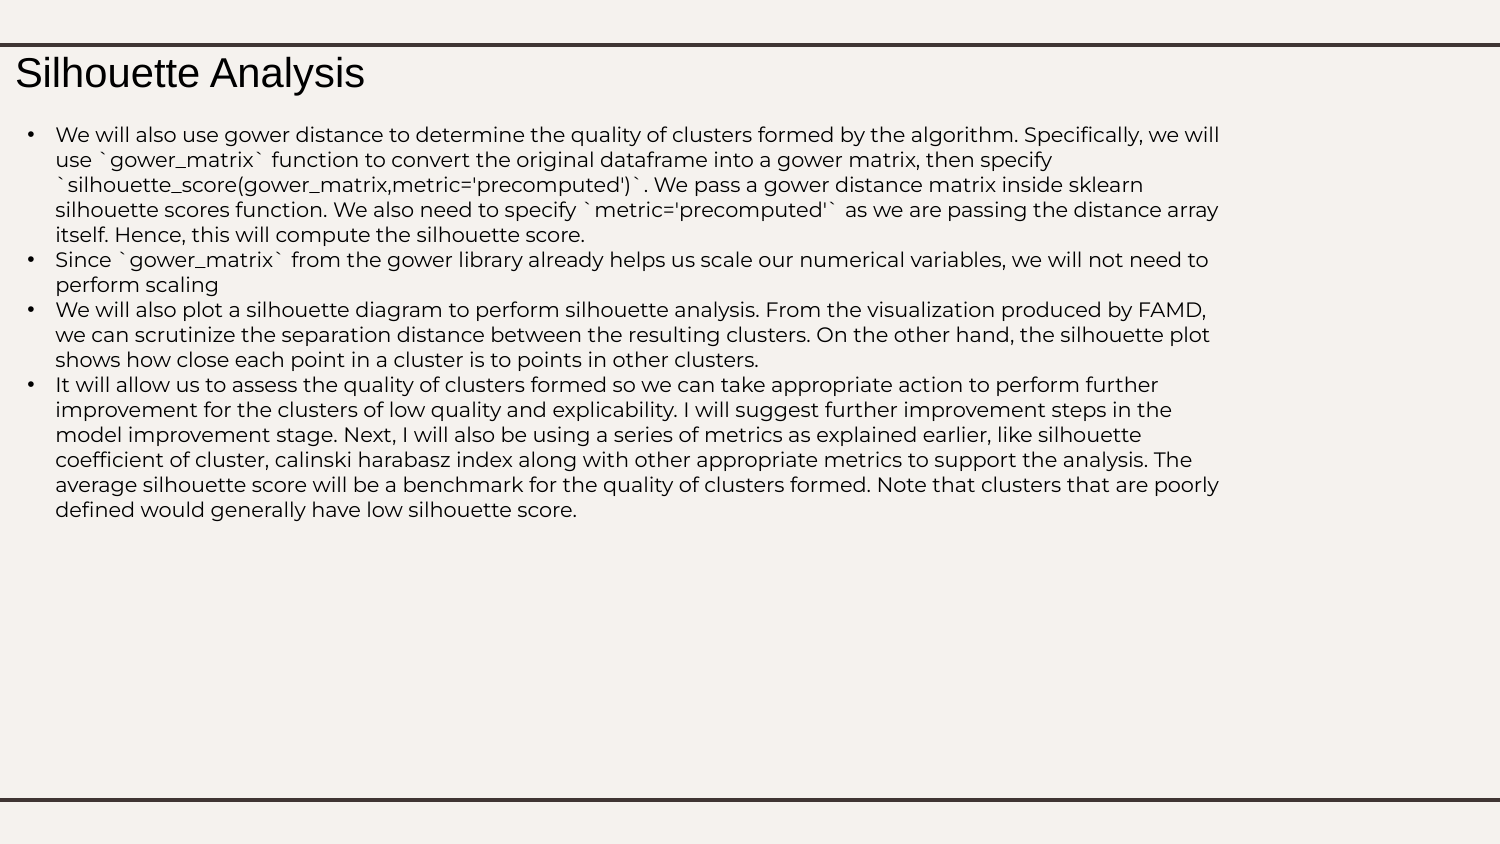

# Silhouette Analysis
We will also use gower distance to determine the quality of clusters formed by the algorithm. Specifically, we will use `gower_matrix` function to convert the original dataframe into a gower matrix, then specify `silhouette_score(gower_matrix,metric='precomputed')`. We pass a gower distance matrix inside sklearn silhouette scores function. We also need to specify `metric='precomputed'` as we are passing the distance array itself. Hence, this will compute the silhouette score.
Since `gower_matrix` from the gower library already helps us scale our numerical variables, we will not need to perform scaling
We will also plot a silhouette diagram to perform silhouette analysis. From the visualization produced by FAMD, we can scrutinize the separation distance between the resulting clusters. On the other hand, the silhouette plot shows how close each point in a cluster is to points in other clusters.
It will allow us to assess the quality of clusters formed so we can take appropriate action to perform further improvement for the clusters of low quality and explicability. I will suggest further improvement steps in the model improvement stage. Next, I will also be using a series of metrics as explained earlier, like silhouette coefficient of cluster, calinski harabasz index along with other appropriate metrics to support the analysis. The average silhouette score will be a benchmark for the quality of clusters formed. Note that clusters that are poorly defined would generally have low silhouette score.